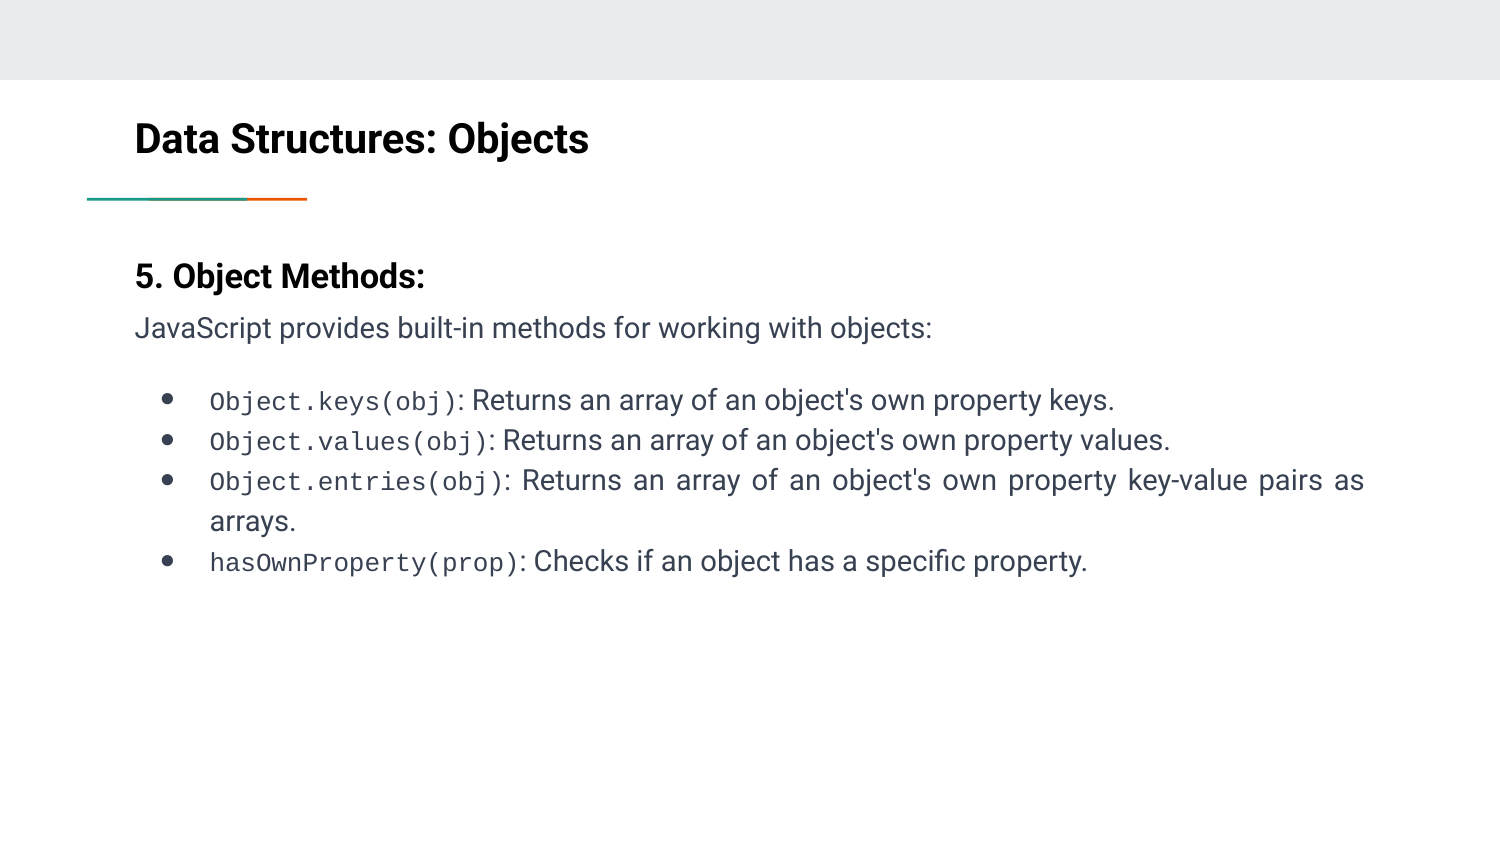

# Data Structures: Objects

5. Object Methods:
JavaScript provides built-in methods for working with objects:
Object.keys(obj): Returns an array of an object's own property keys.
Object.values(obj): Returns an array of an object's own property values.
Object.entries(obj): Returns an array of an object's own property key-value pairs as arrays.
hasOwnProperty(prop): Checks if an object has a specific property.